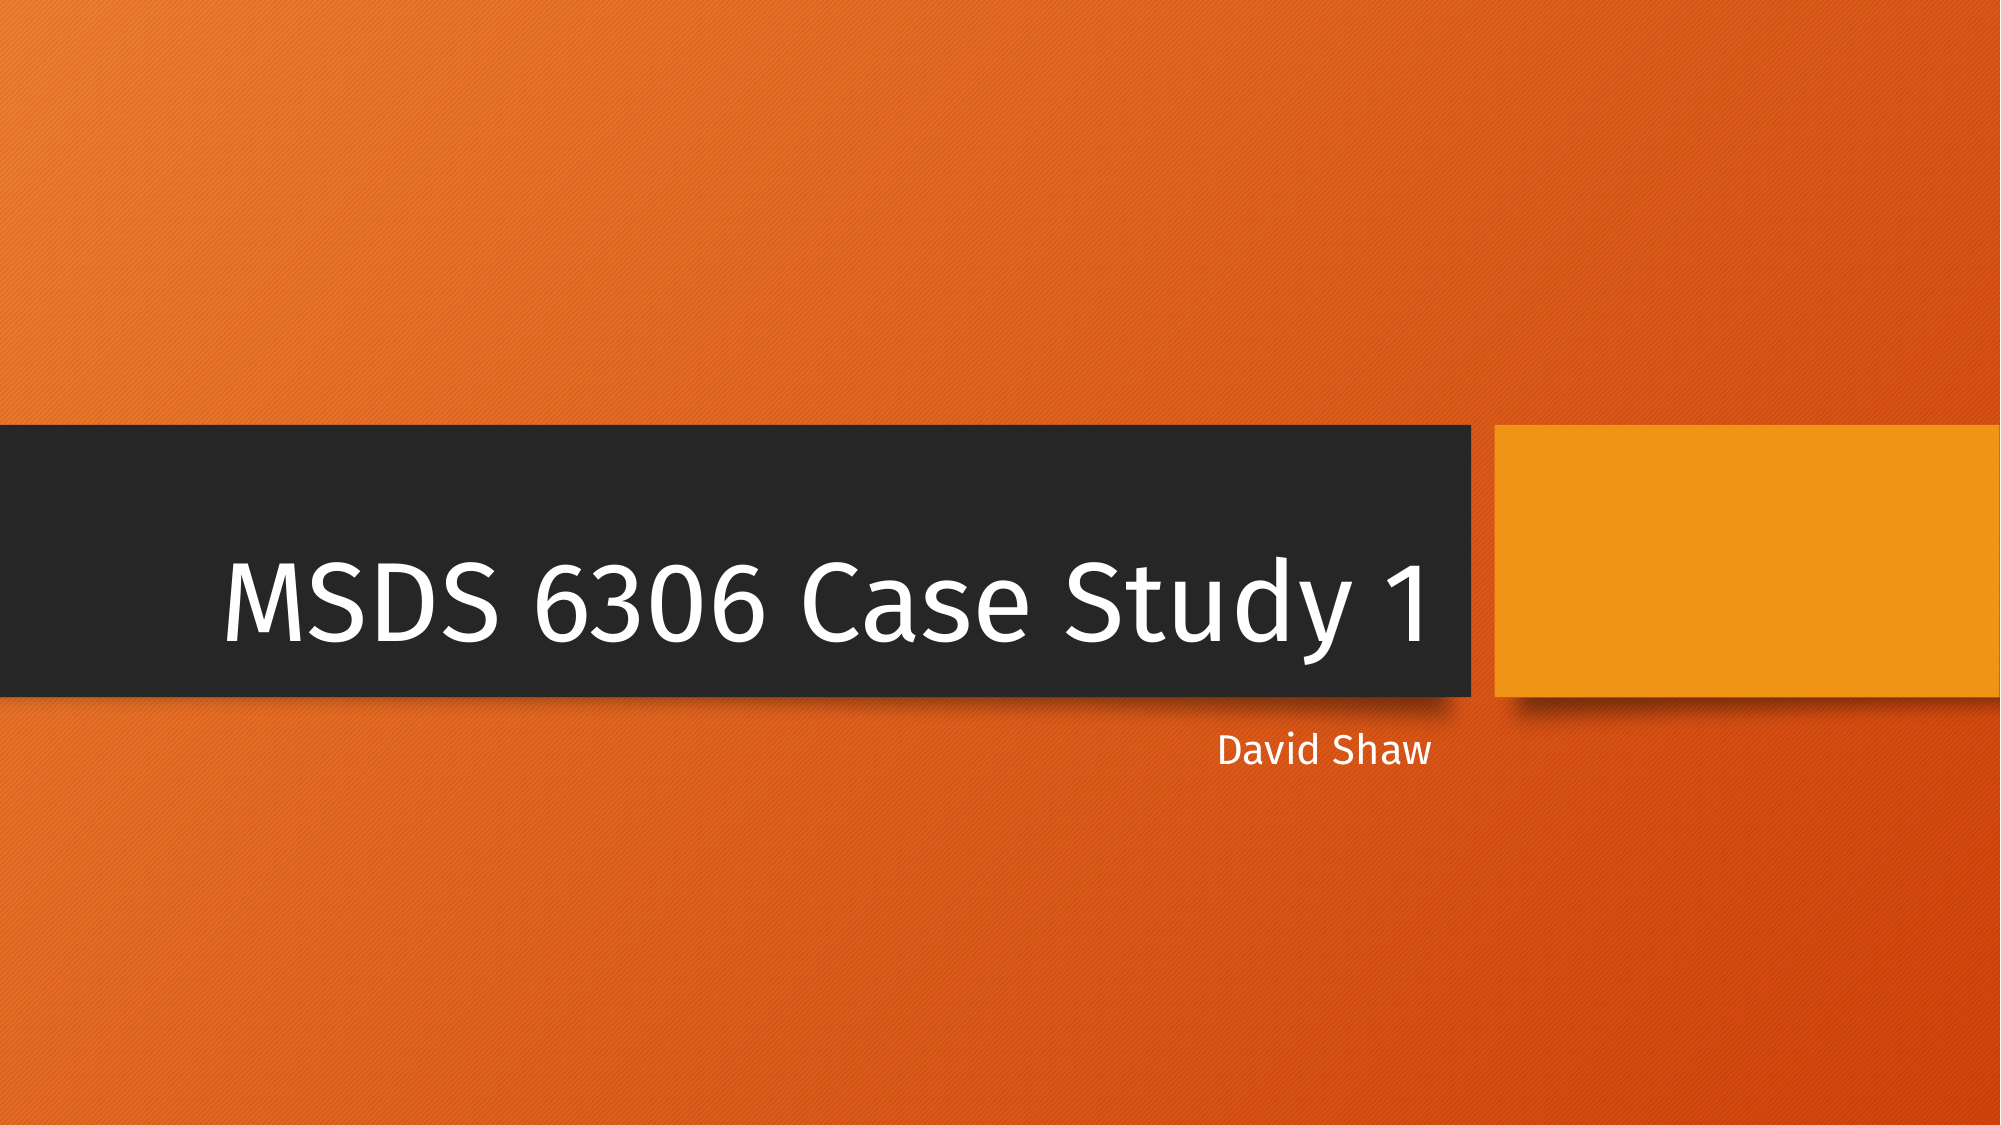

# MSDS 6306 Case Study 1
David Shaw